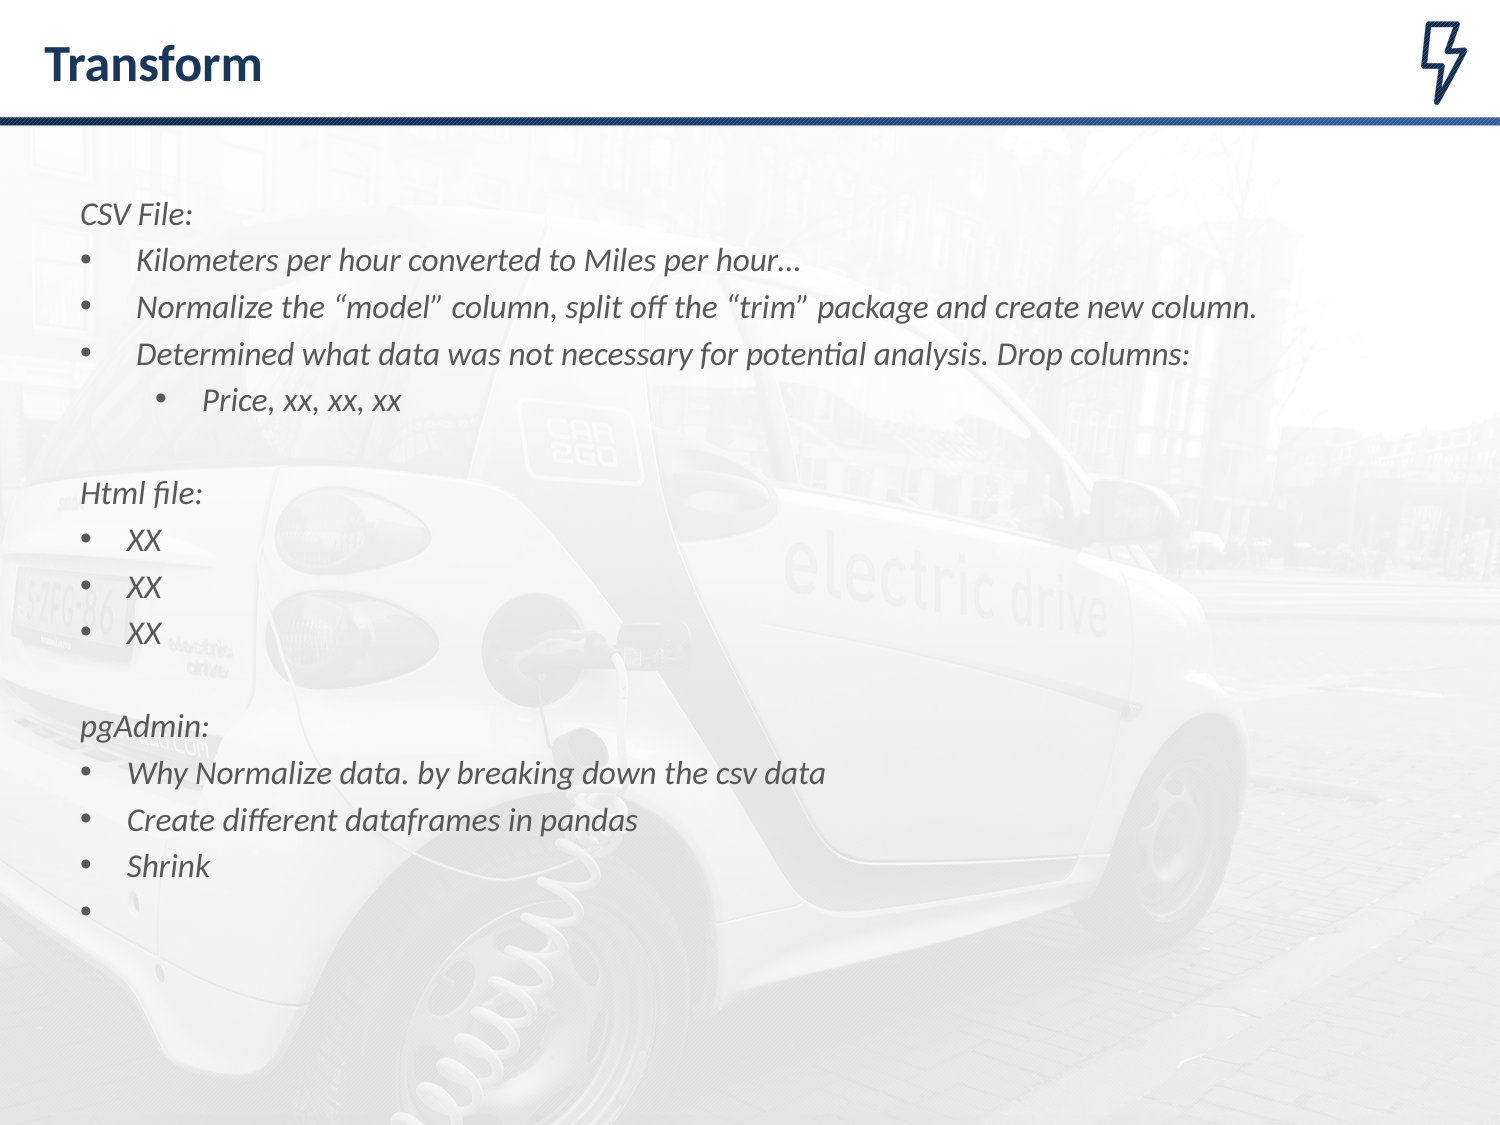

# Transform
CSV File:
Kilometers per hour converted to Miles per hour…
Normalize the “model” column, split off the “trim” package and create new column.
Determined what data was not necessary for potential analysis. Drop columns:
Price, xx, xx, xx

Html file:
XX
XX
XX

pgAdmin:
Why Normalize data. by breaking down the csv data
Create different dataframes in pandas
Shrink